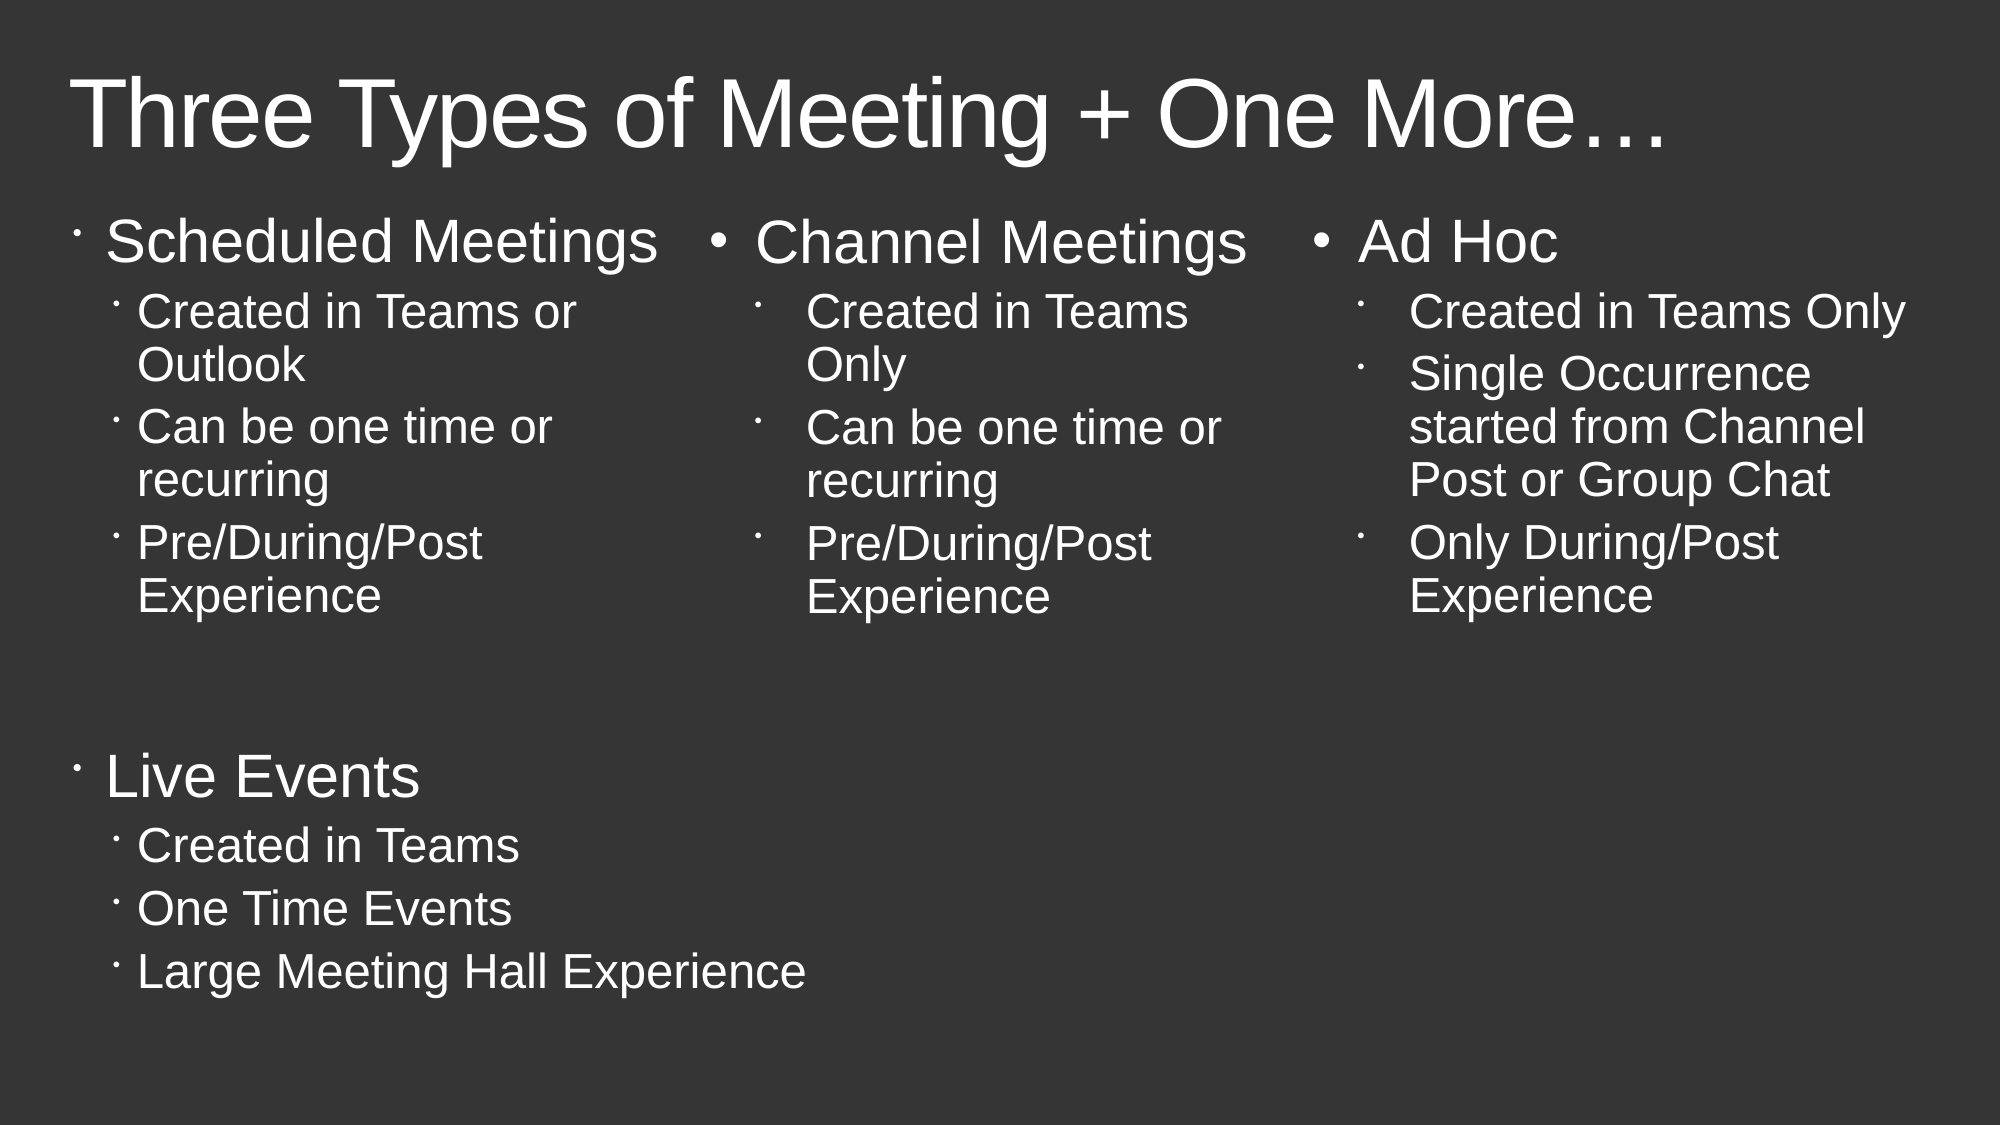

# Three Types of Meeting + One More…
Scheduled Meetings
Created in Teams or Outlook
Can be one time or recurring
Pre/During/Post Experience
Ad Hoc
Created in Teams Only
Single Occurrence started from Channel Post or Group Chat
Only During/Post Experience
Channel Meetings
Created in Teams Only
Can be one time or recurring
Pre/During/Post Experience

Live Events
Created in Teams
One Time Events
Large Meeting Hall Experience